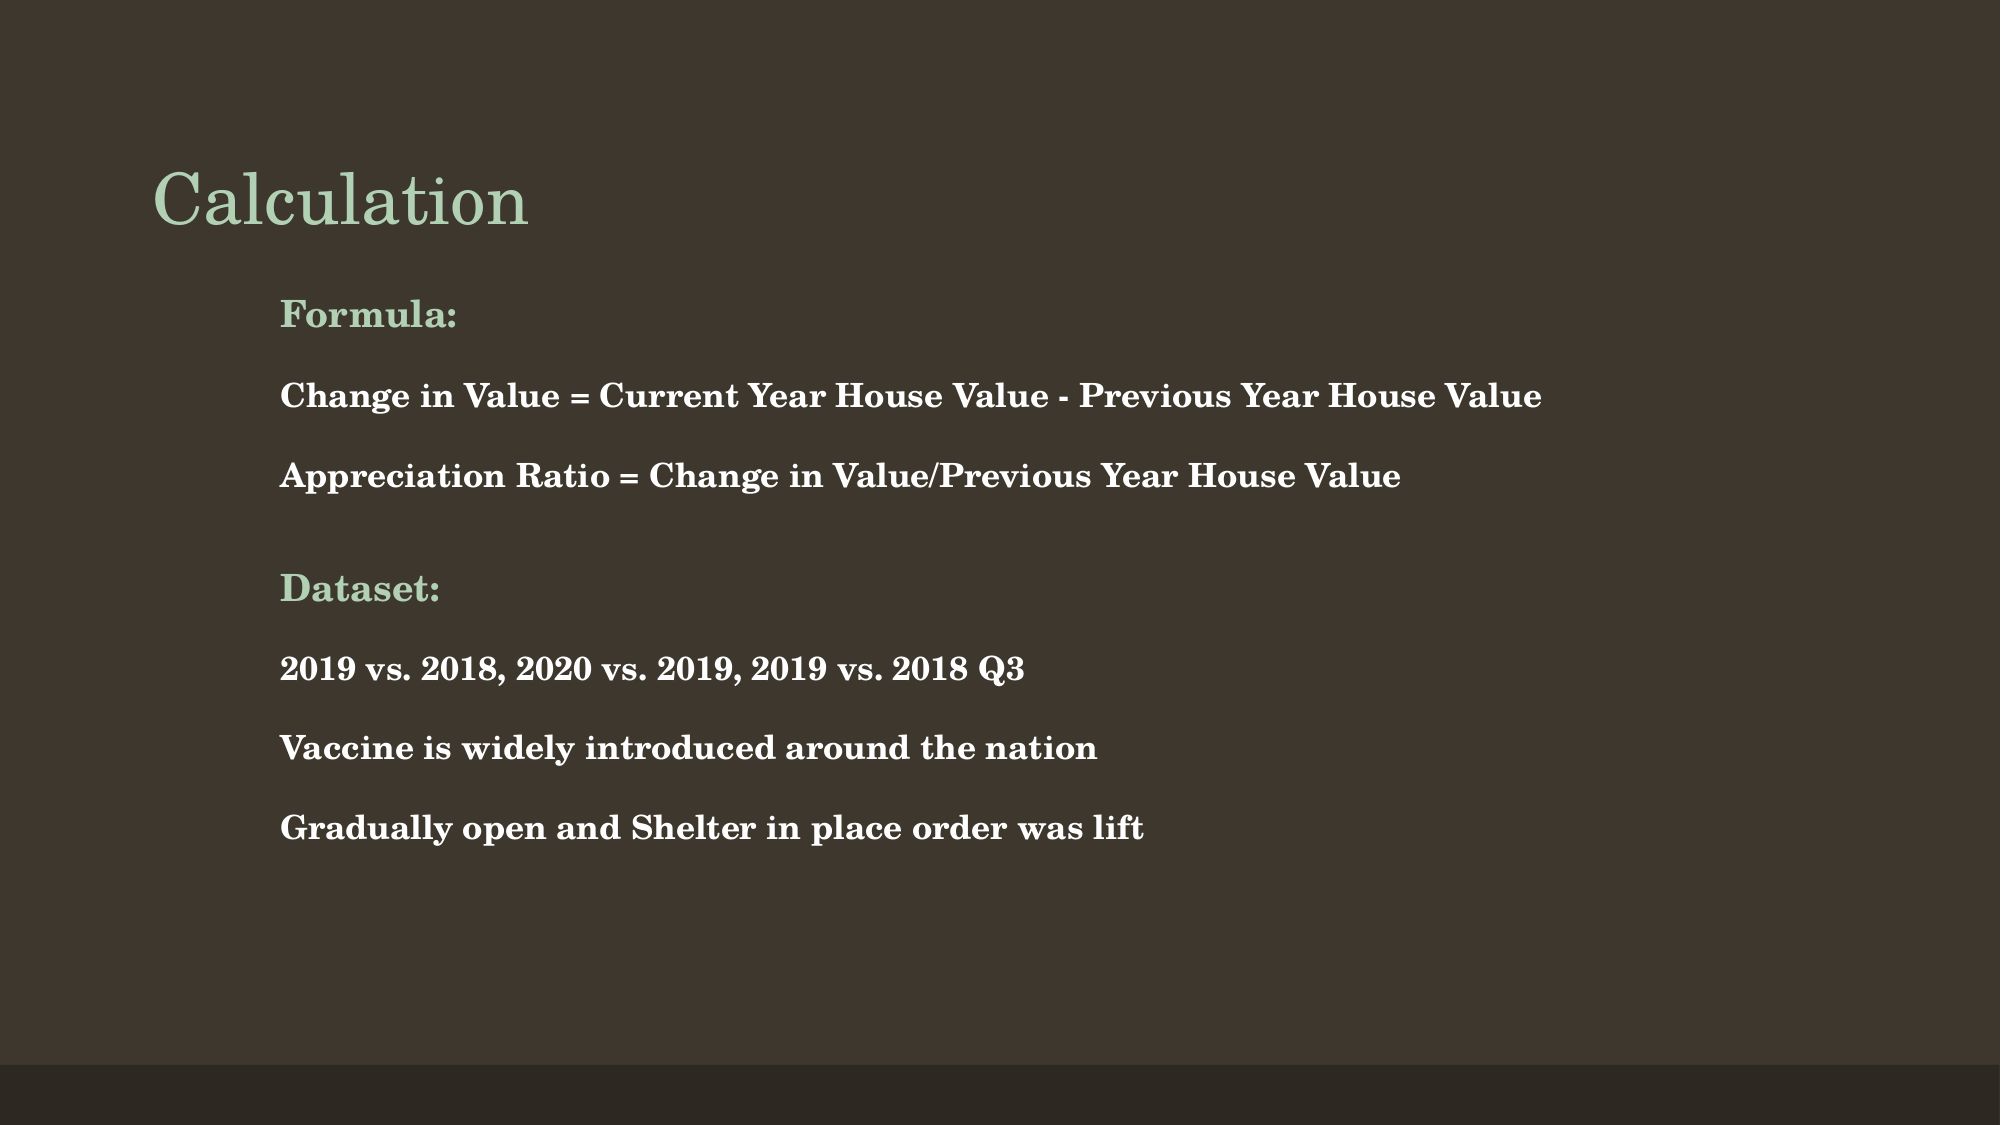

# Calculation
Formula:

Change in Value = Current Year House Value - Previous Year House Value

Appreciation Ratio = Change in Value/Previous Year House Value

Dataset:

2019 vs. 2018, 2020 vs. 2019, 2019 vs. 2018 Q3

Vaccine is widely introduced around the nation

Gradually open and Shelter in place order was lift